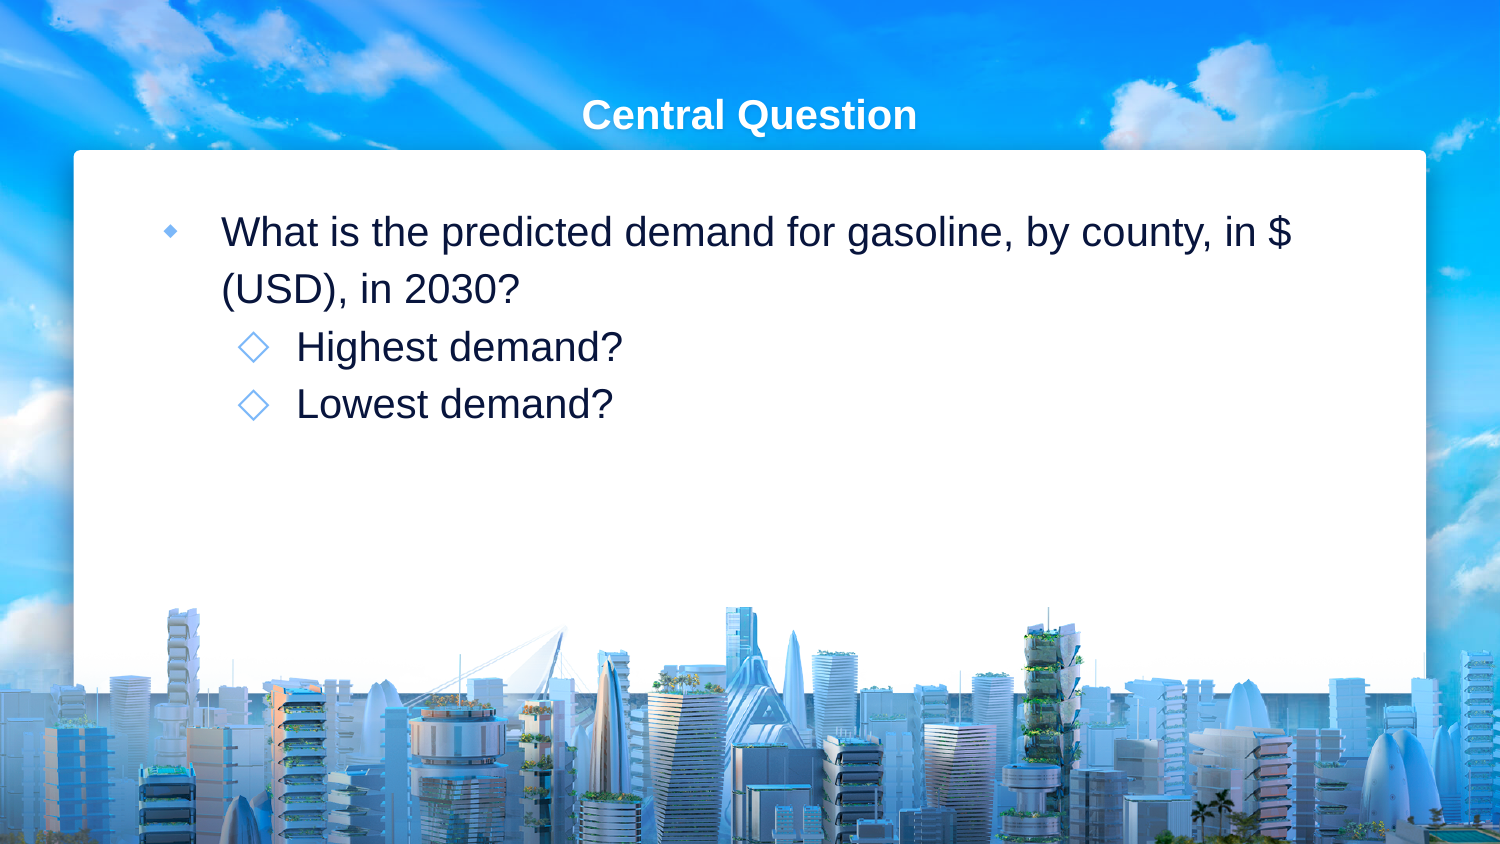

# Central Question
What is the predicted demand for gasoline, by county, in $ (USD), in 2030?
Highest demand?
Lowest demand?